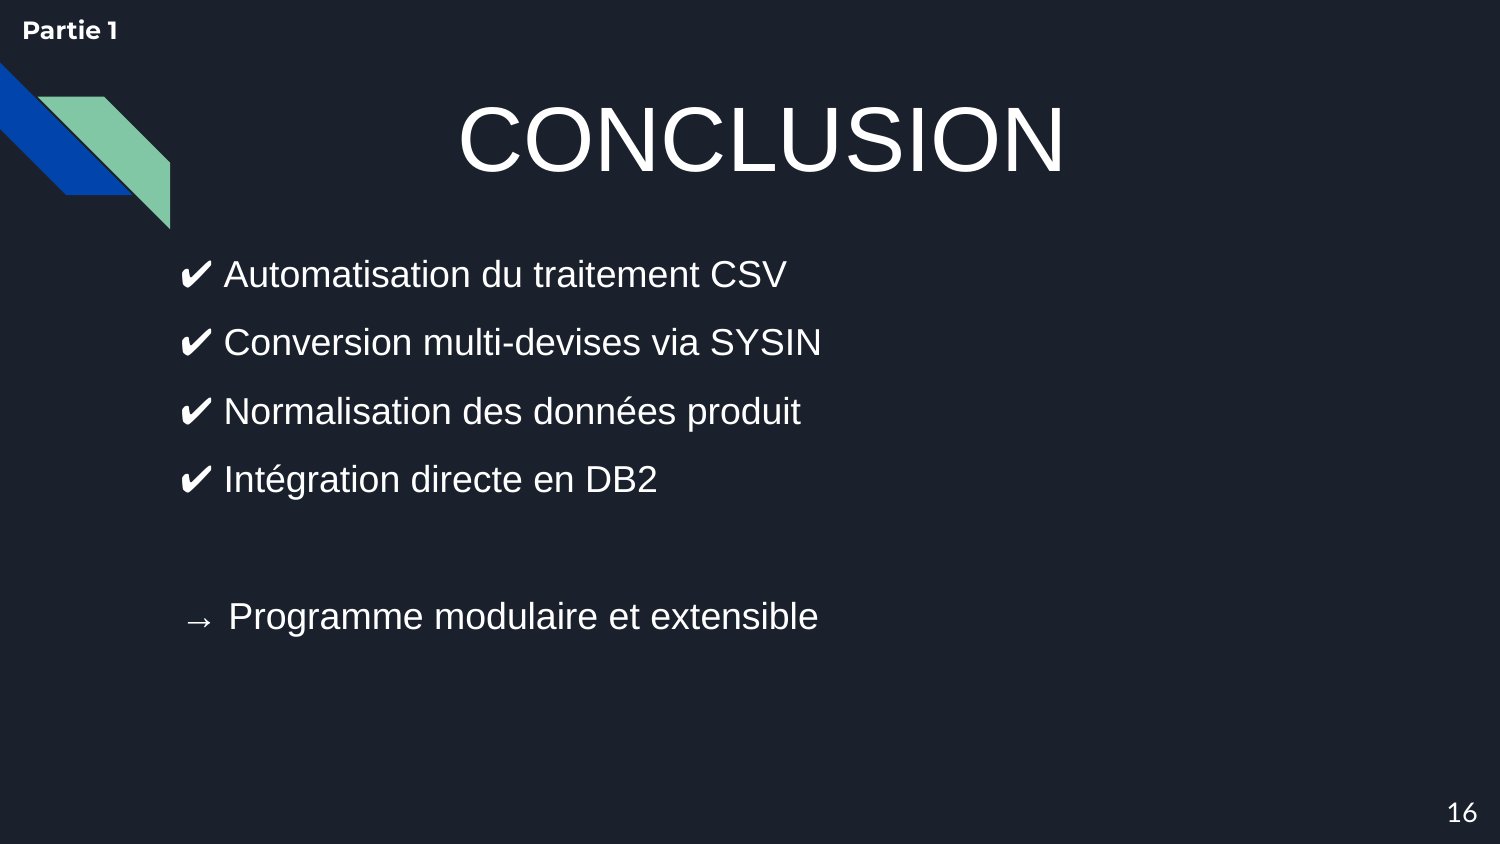

Partie 1
# CONCLUSION

✔ Automatisation du traitement CSV
✔ Conversion multi-devises via SYSIN
✔ Normalisation des données produit
✔ Intégration directe en DB2

→ Programme modulaire et extensible

16